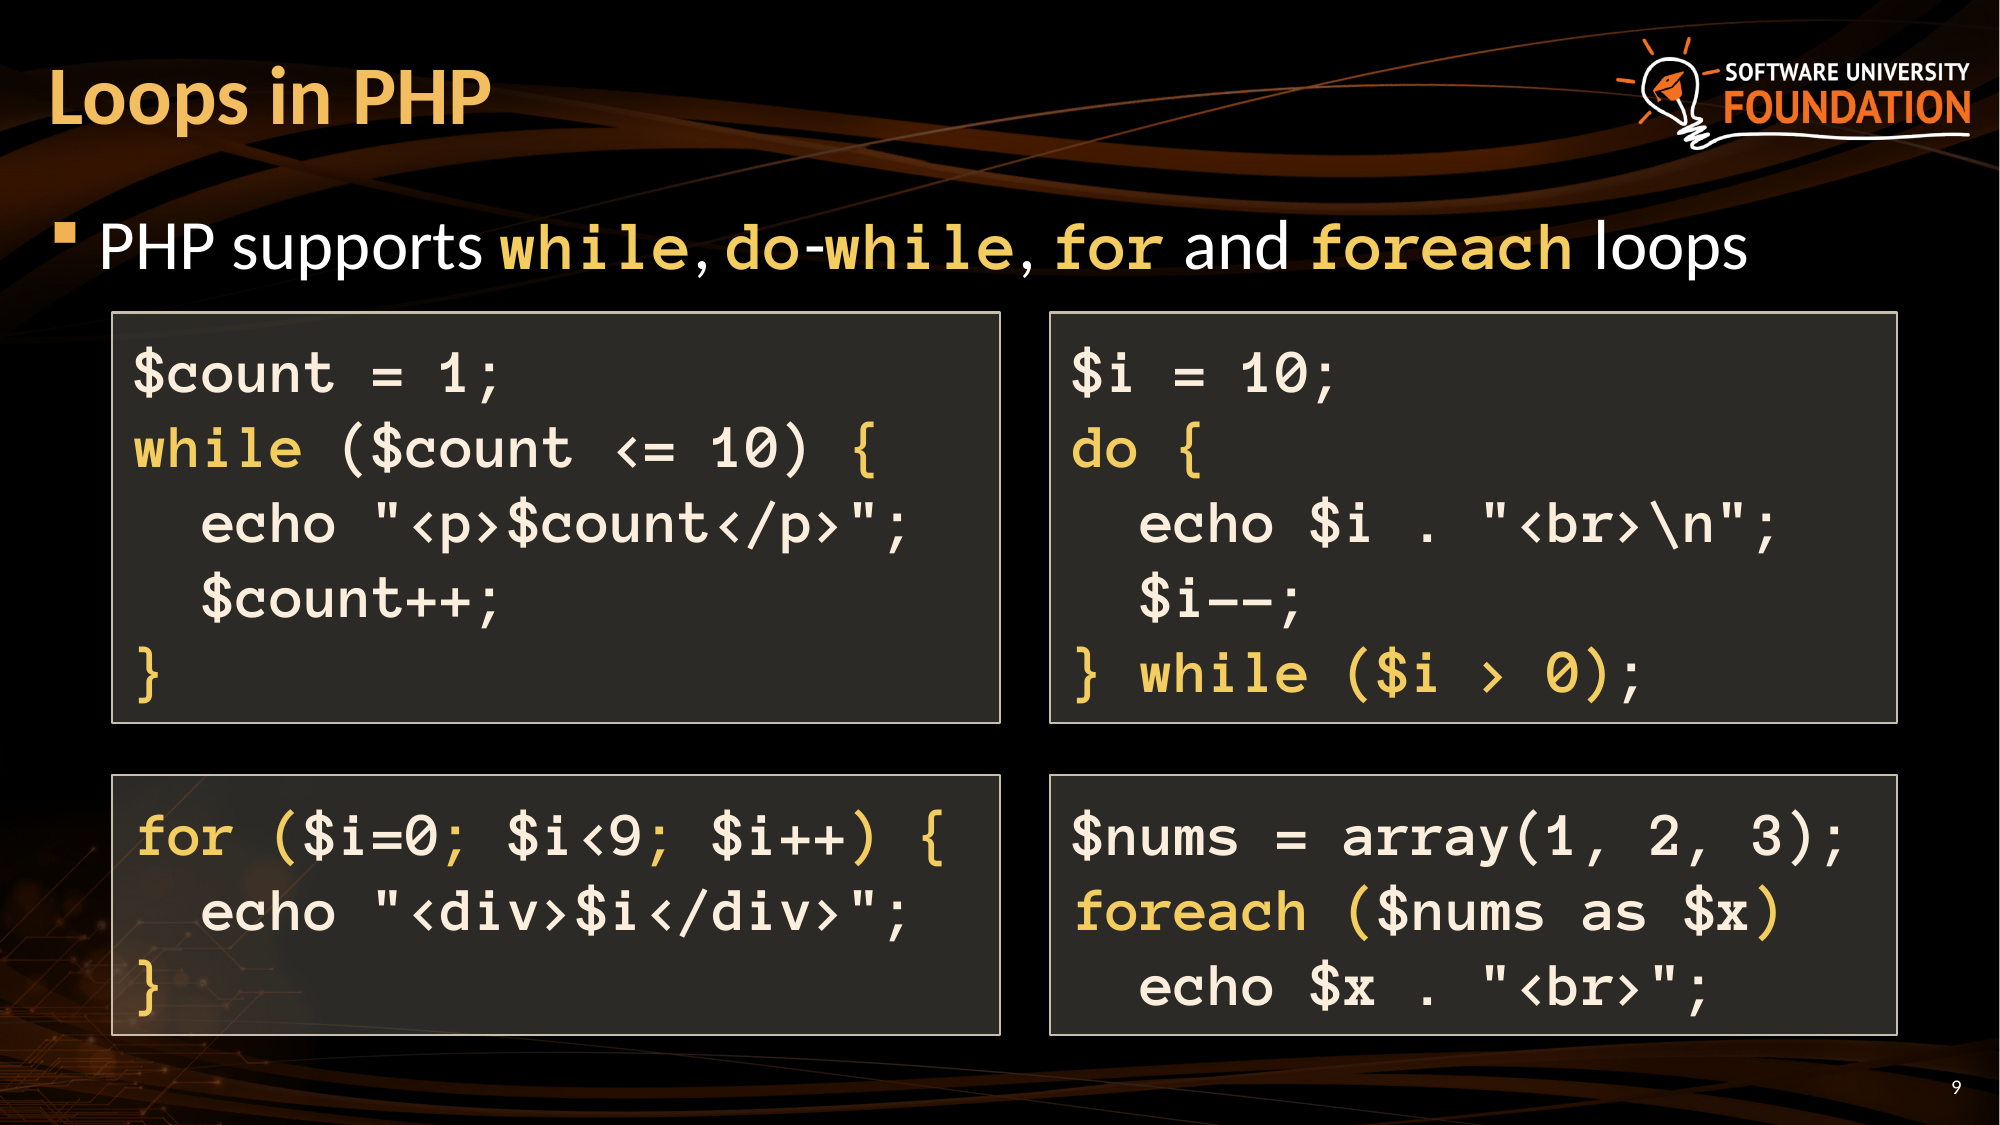

# Loops in PHP
PHP supports while, do-while, for and foreach loops
$count = 1;
while ($count <= 10) {
  echo "<p>$count</p>";
  $count++;
}
$i = 10;
do {
  echo $i . "<br>\n";
  $i--;
} while ($i > 0);
for ($i=0; $i<9; $i++) {
  echo "<div>$i</div>";
}
$nums = array(1, 2, 3);
foreach ($nums as $x)
  echo $x . "<br>";
9